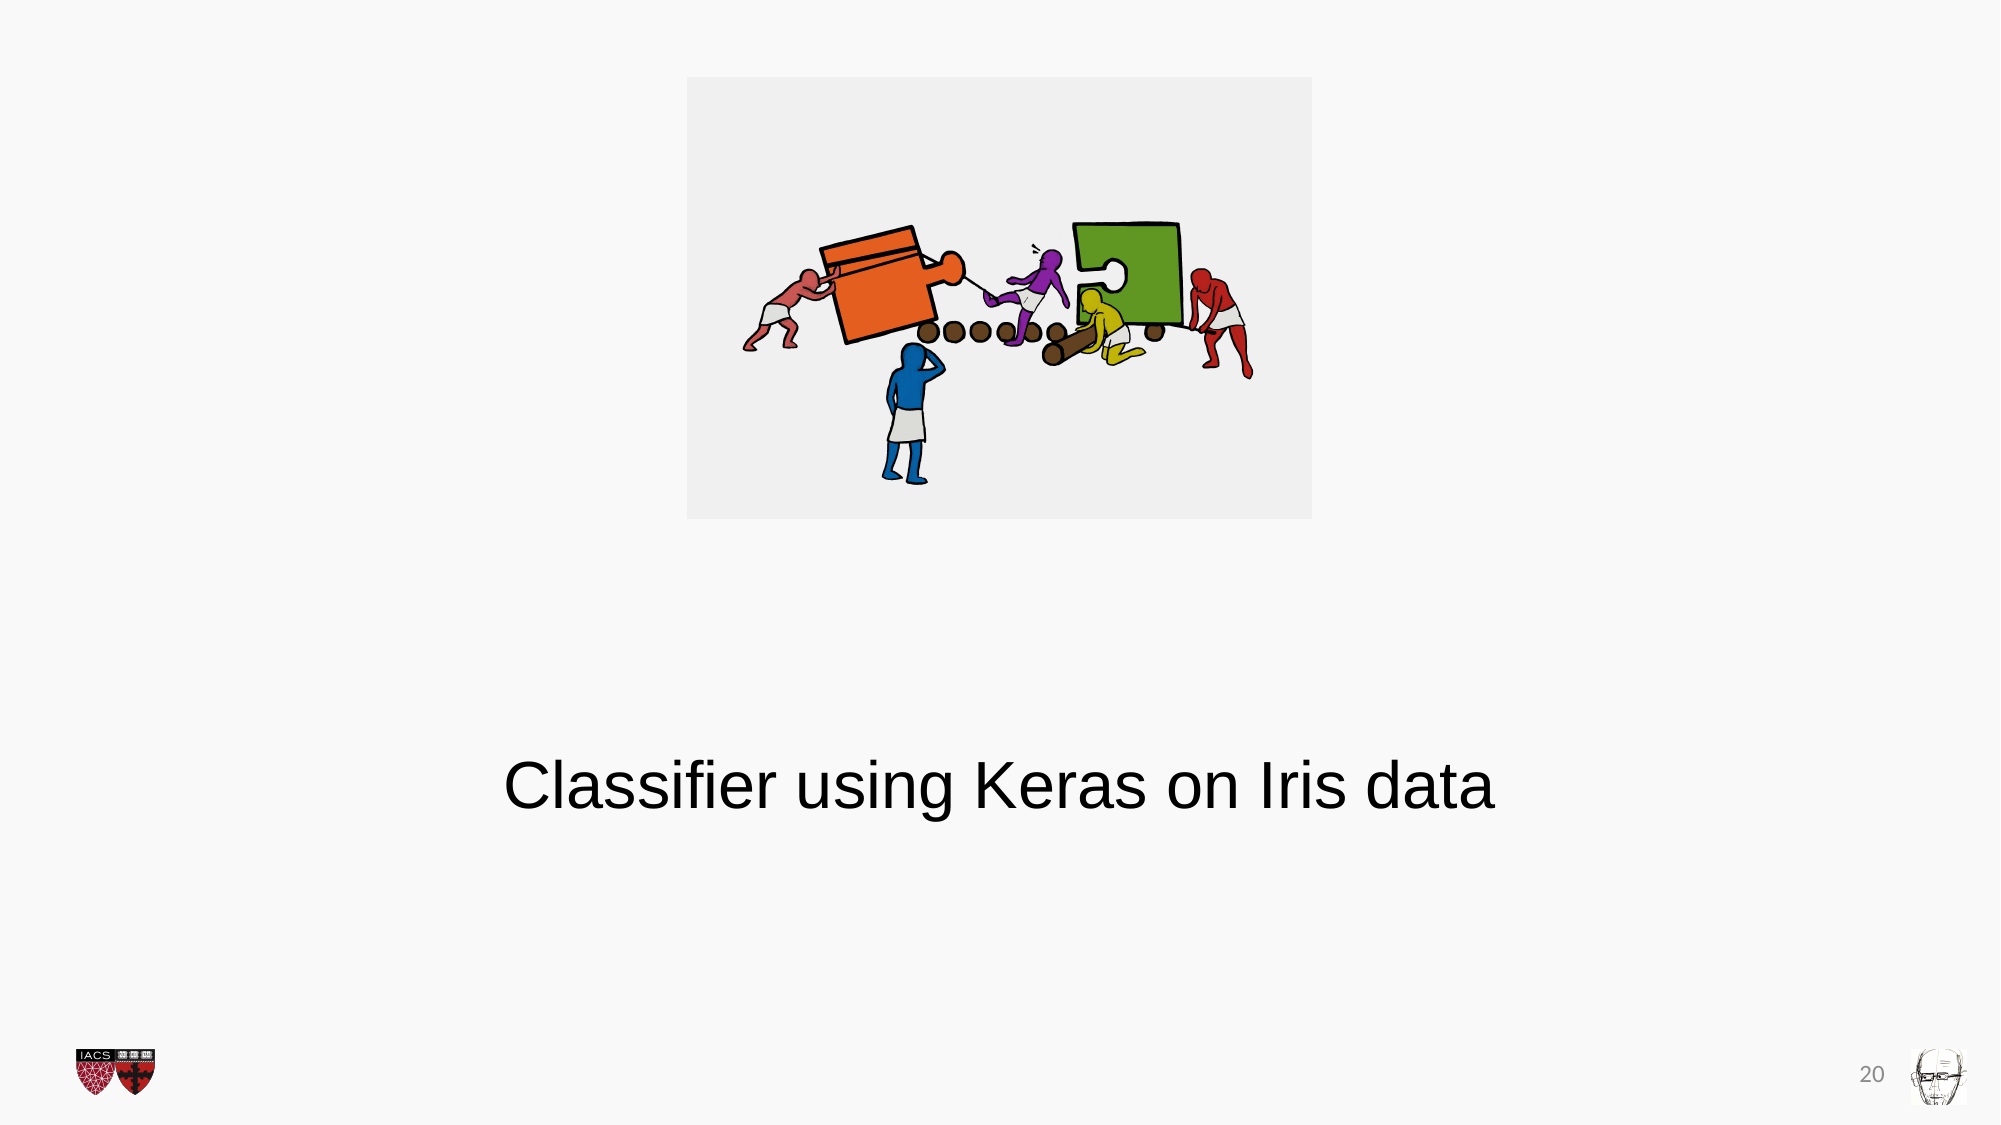

# Classifier using Keras on Iris data
20